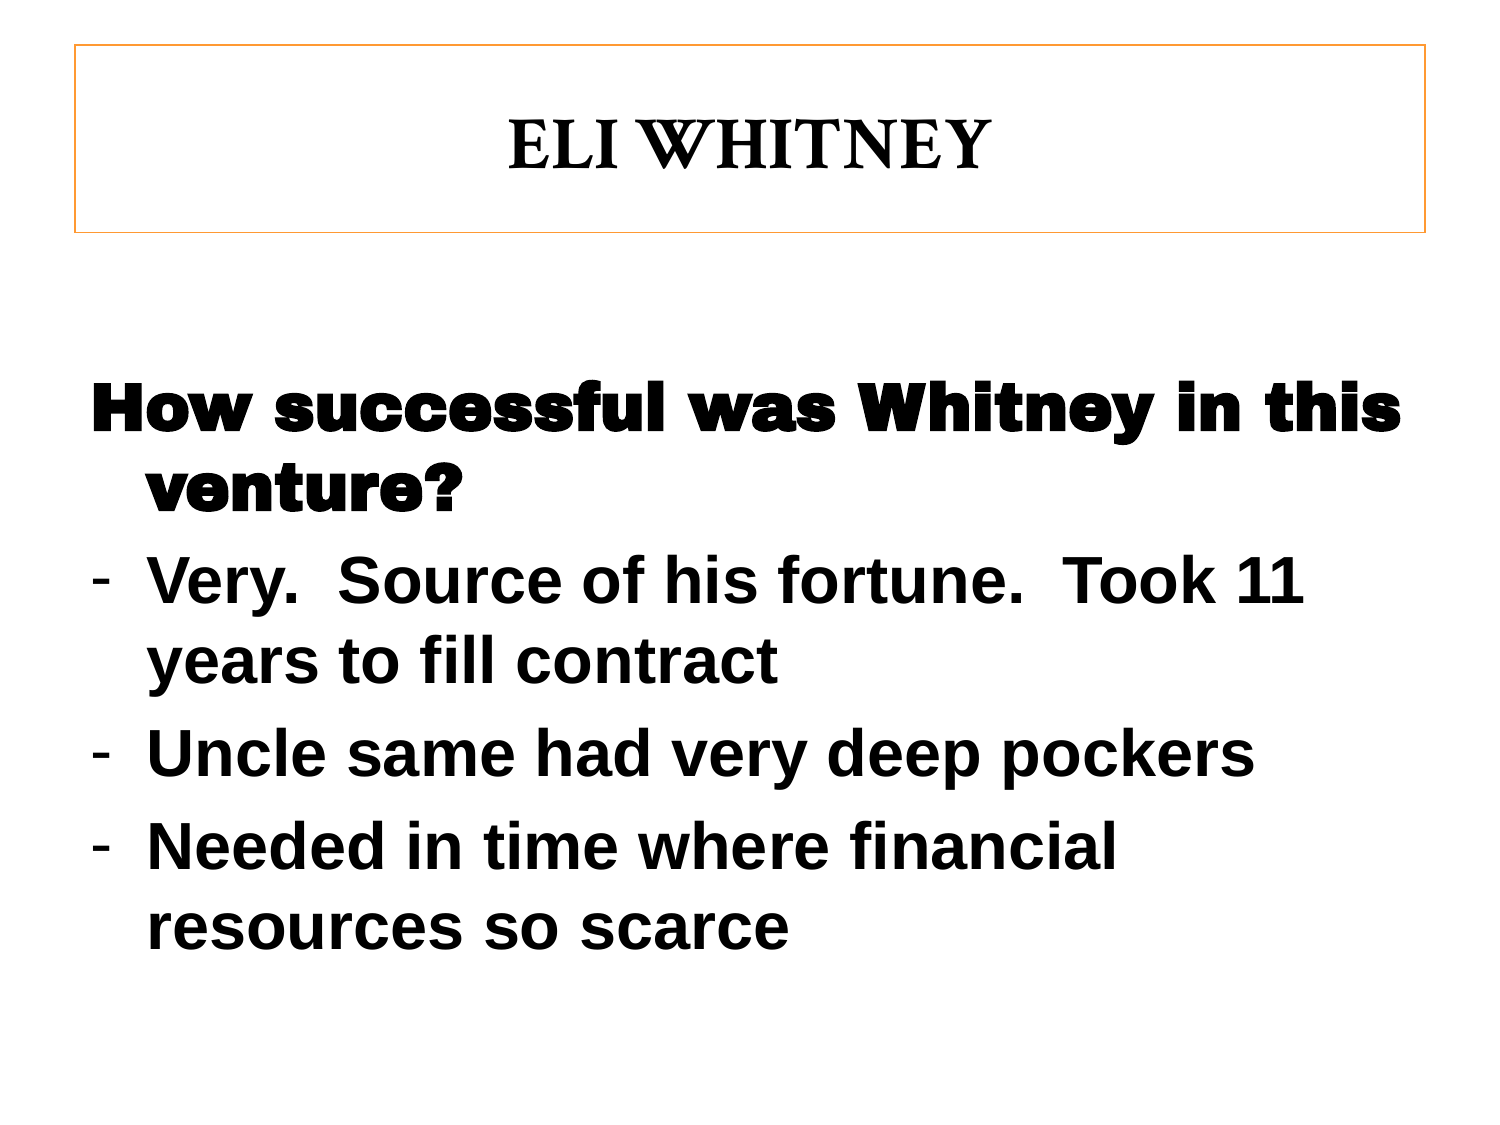

# ELI WHITNEY

How successful was Whitney in this venture?
Very.  Source of his fortune.  Took 11 years to fill contract
Uncle same had very deep pockers
Needed in time where financial resources so scarce